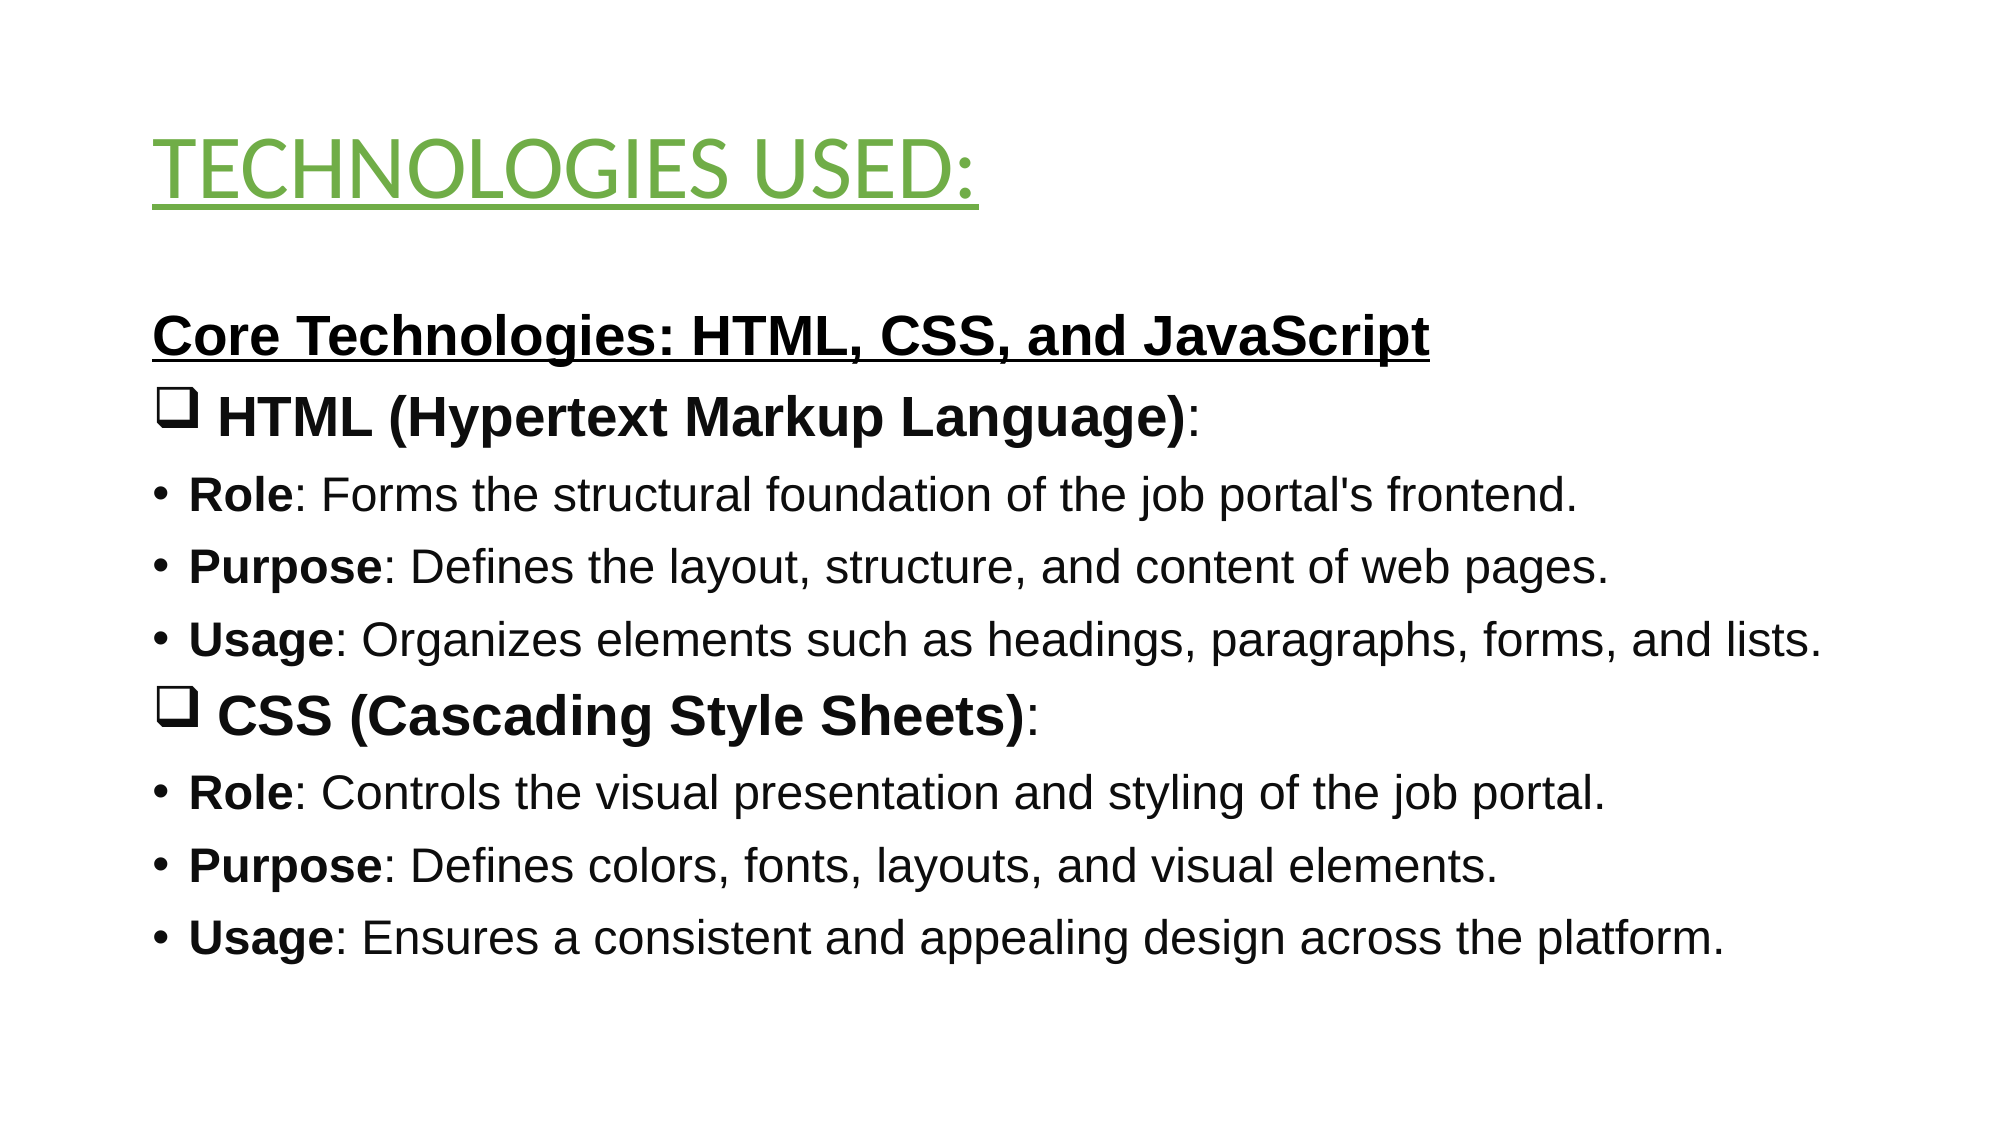

# TECHNOLOGIES USED:
Core Technologies: HTML, CSS, and JavaScript
 HTML (Hypertext Markup Language):
Role: Forms the structural foundation of the job portal's frontend.
Purpose: Defines the layout, structure, and content of web pages.
Usage: Organizes elements such as headings, paragraphs, forms, and lists.
 CSS (Cascading Style Sheets):
Role: Controls the visual presentation and styling of the job portal.
Purpose: Defines colors, fonts, layouts, and visual elements.
Usage: Ensures a consistent and appealing design across the platform.